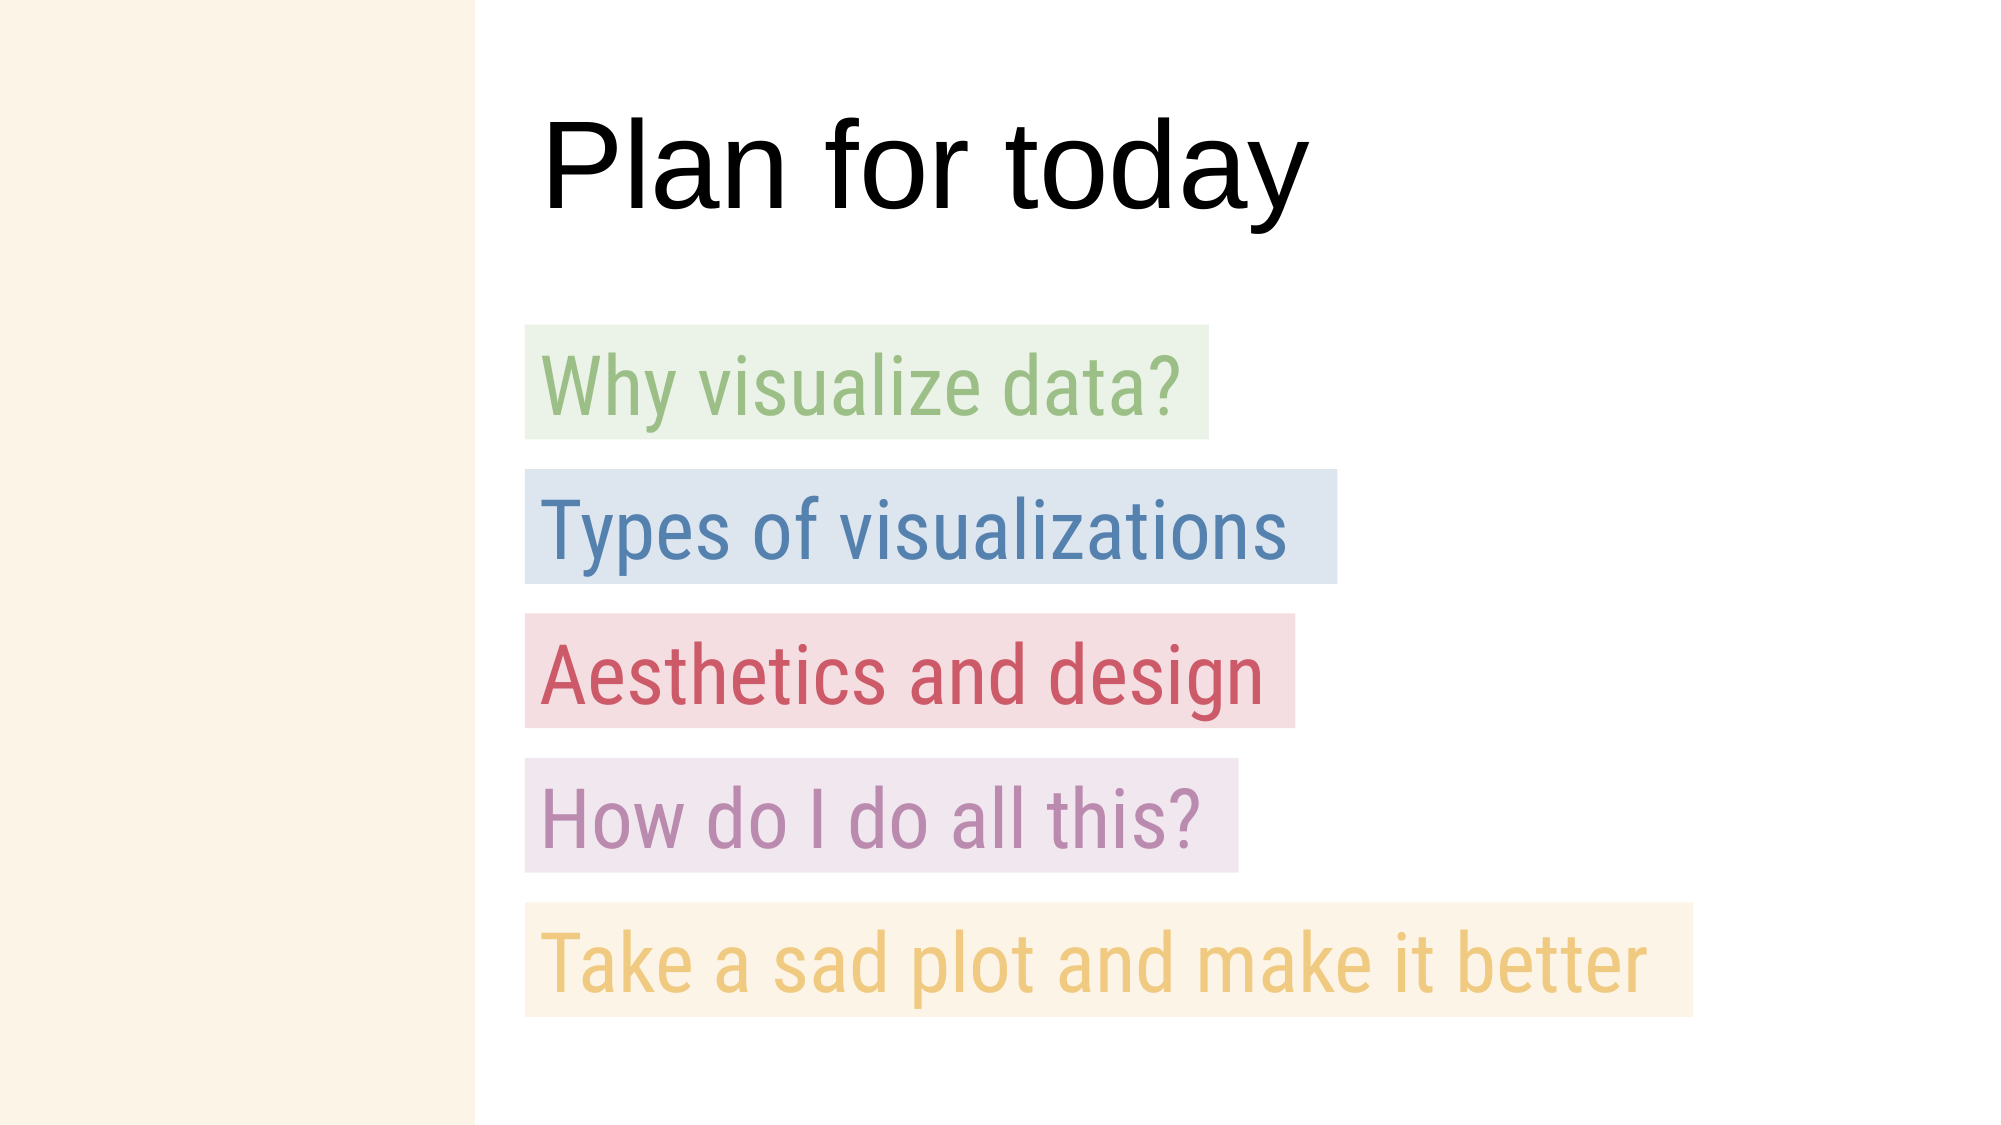

# Plan for today
Why visualize data?
Types of visualizations
Aesthetics and design
How do I do all this?
Take a sad plot and make it better